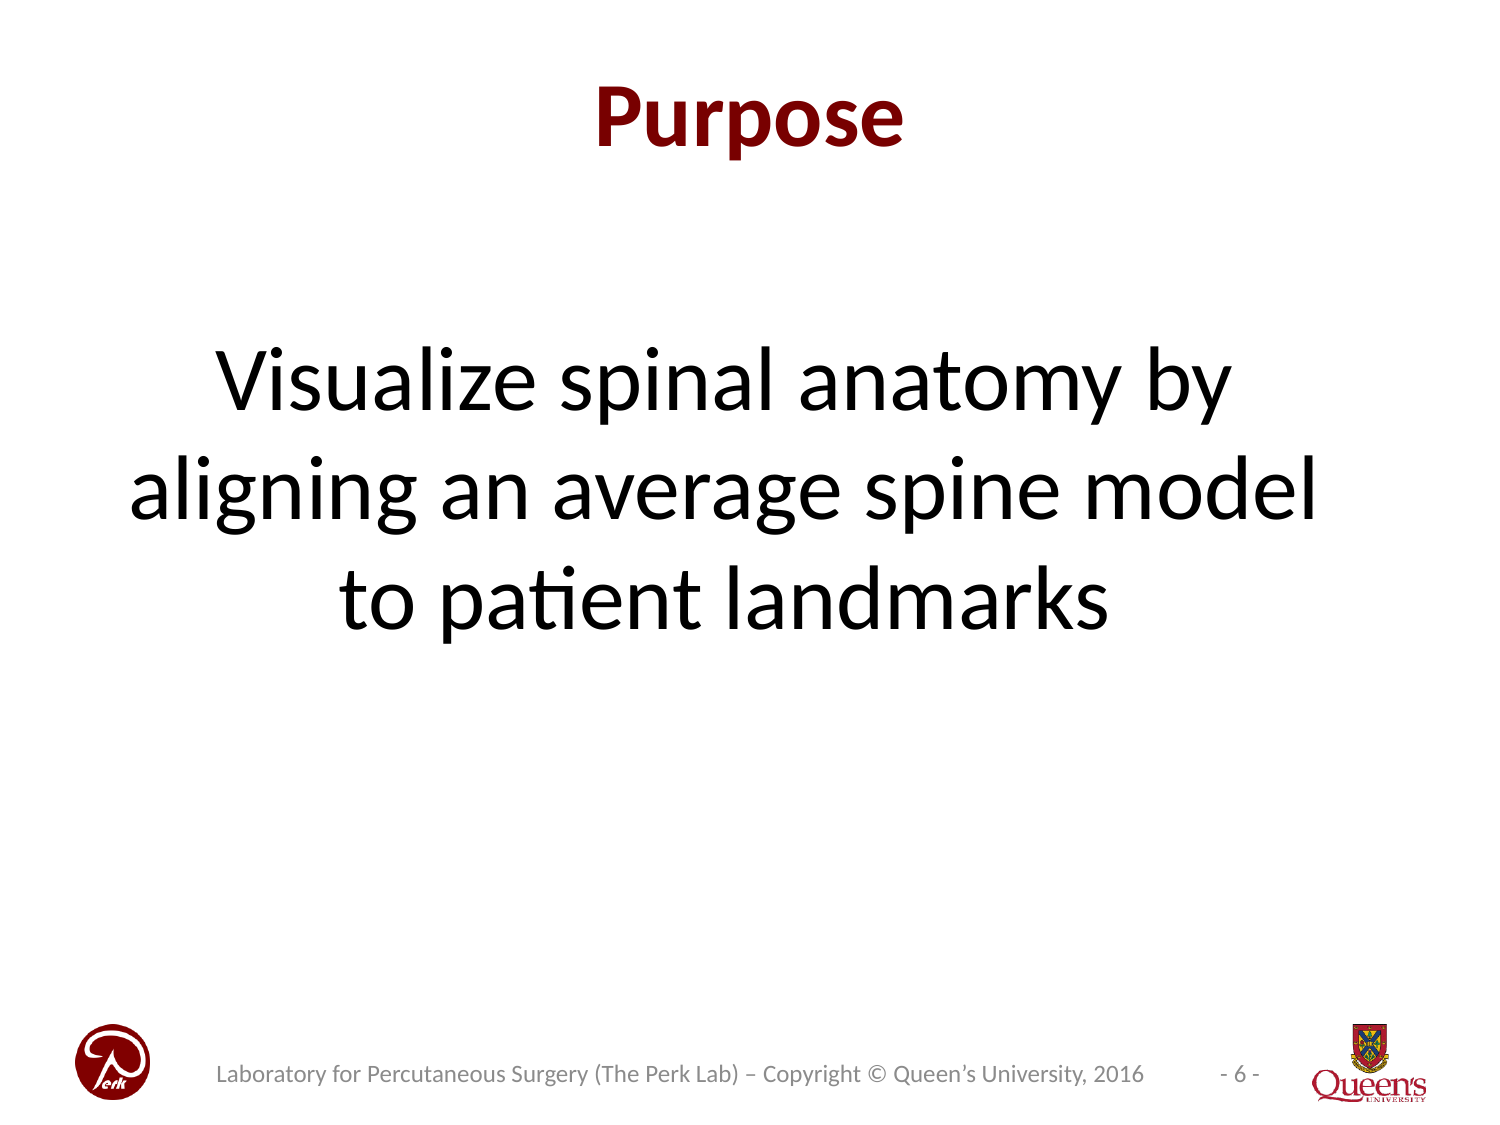

# Purpose

Visualize spinal anatomy by aligning an average spine model to patient landmarks
Laboratory for Percutaneous Surgery (The Perk Lab) – Copyright © Queen’s University, 2016
- 6 -